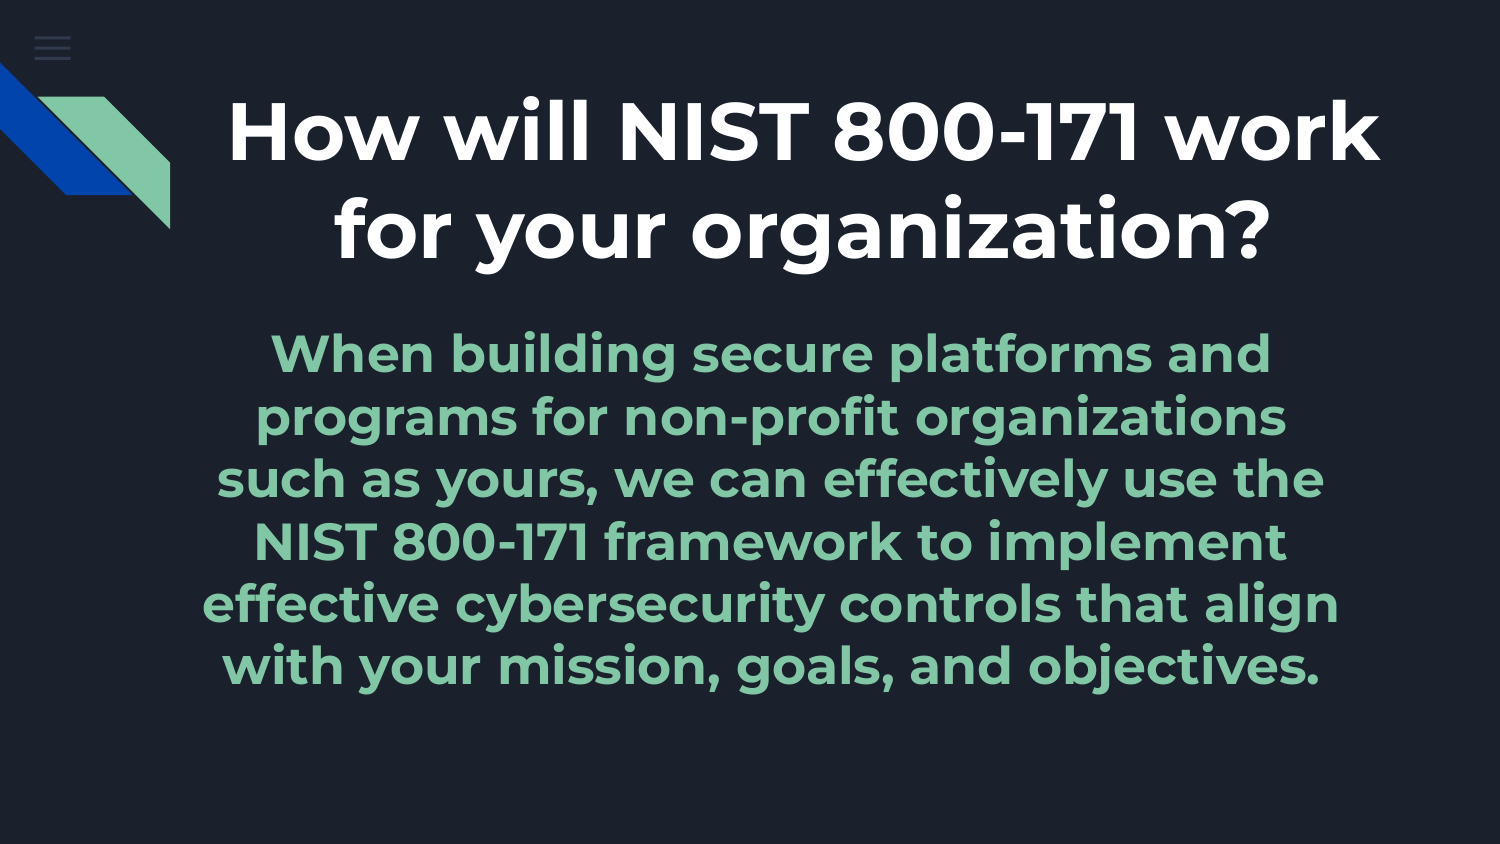

# How will NIST 800-171 work for your organization?

When building secure platforms and programs for non-profit organizations such as yours, we can effectively use the NIST 800-171 framework to implement effective cybersecurity controls that align with your mission, goals, and objectives.